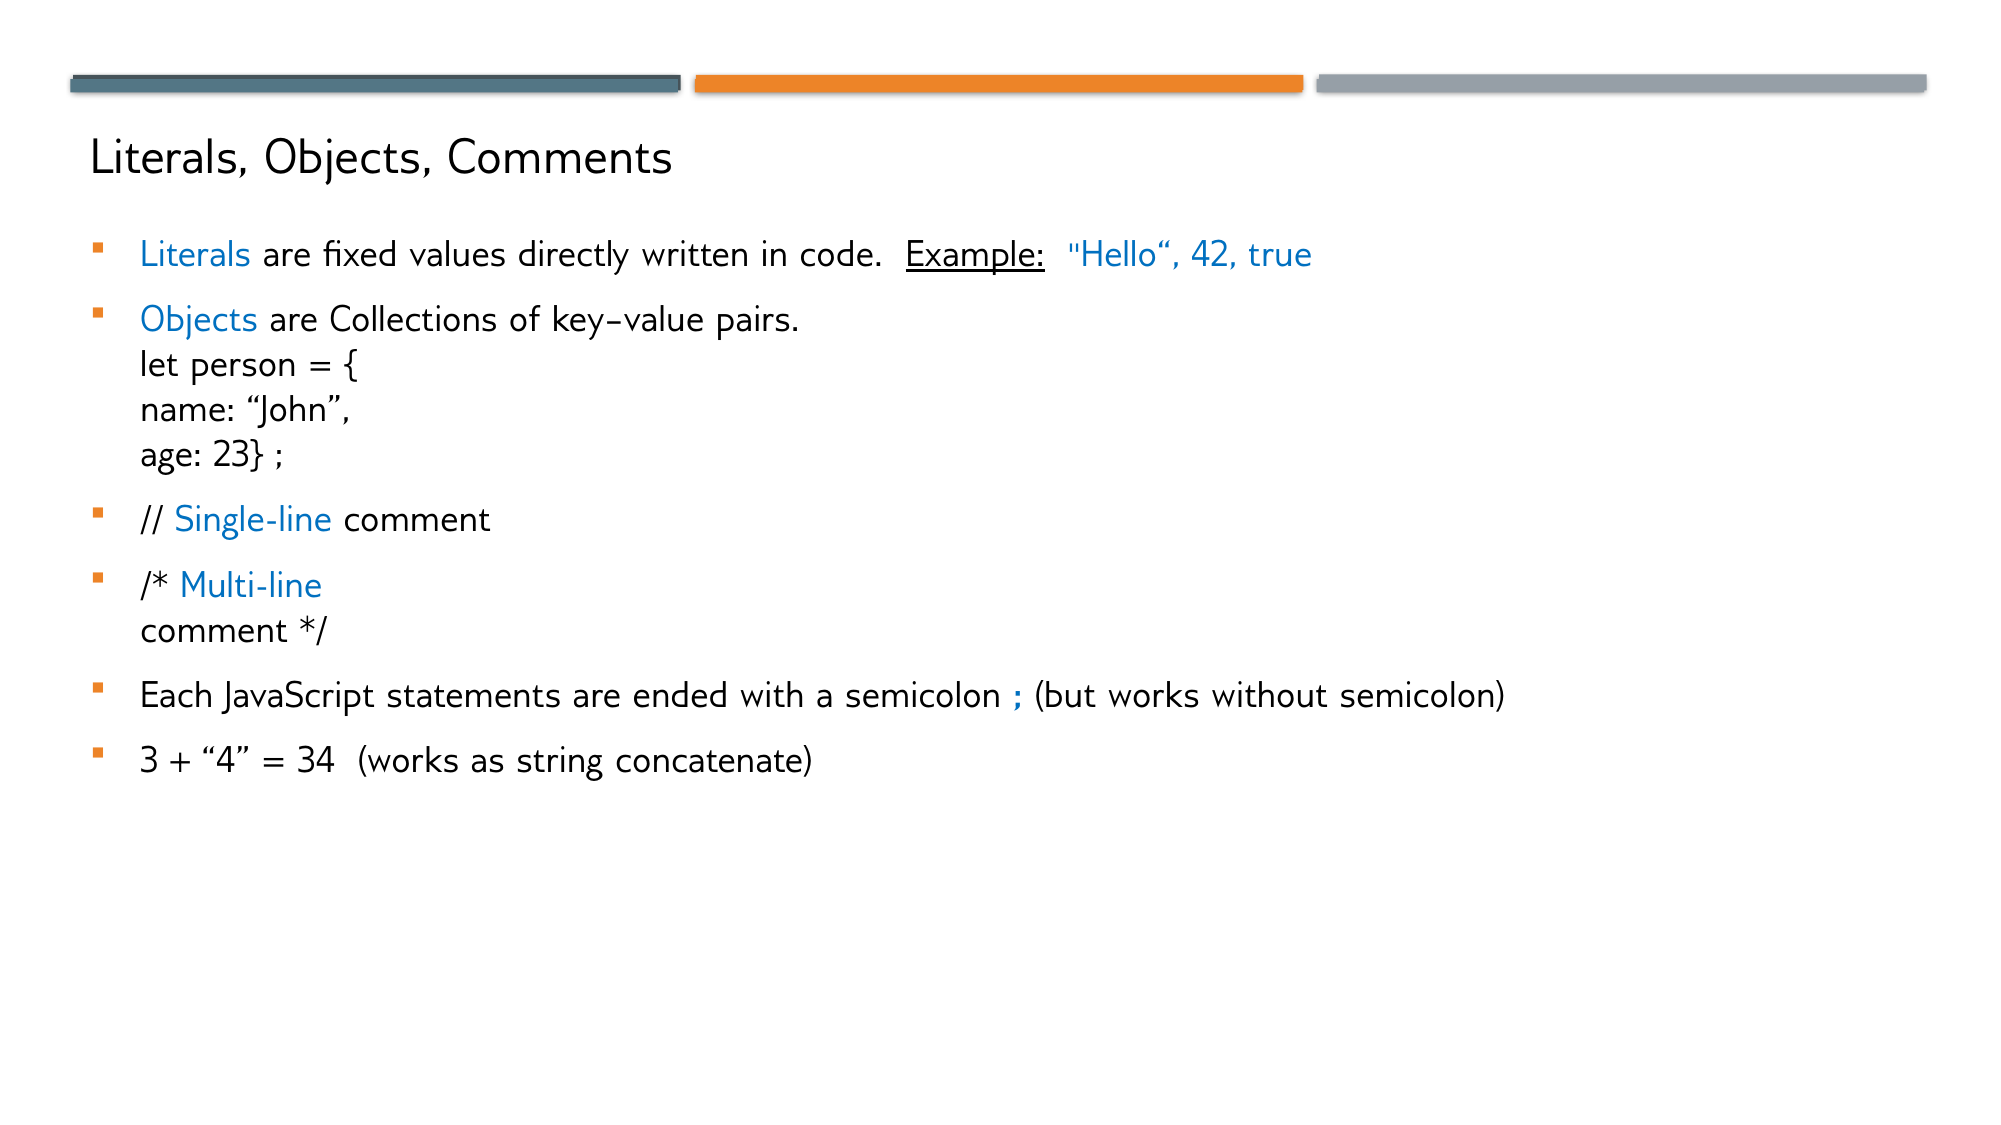

# Literals, Objects, Comments
Literals are fixed values directly written in code.  Example:  "Hello“, 42, true
Objects are Collections of key–value pairs.
let person = {
name: “John”,
age: 23} ;
// Single-line comment
/* Multi-line
comment */
Each JavaScript statements are ended with a semicolon ; (but works without semicolon)
3 + “4” = 34  (works as string concatenate)